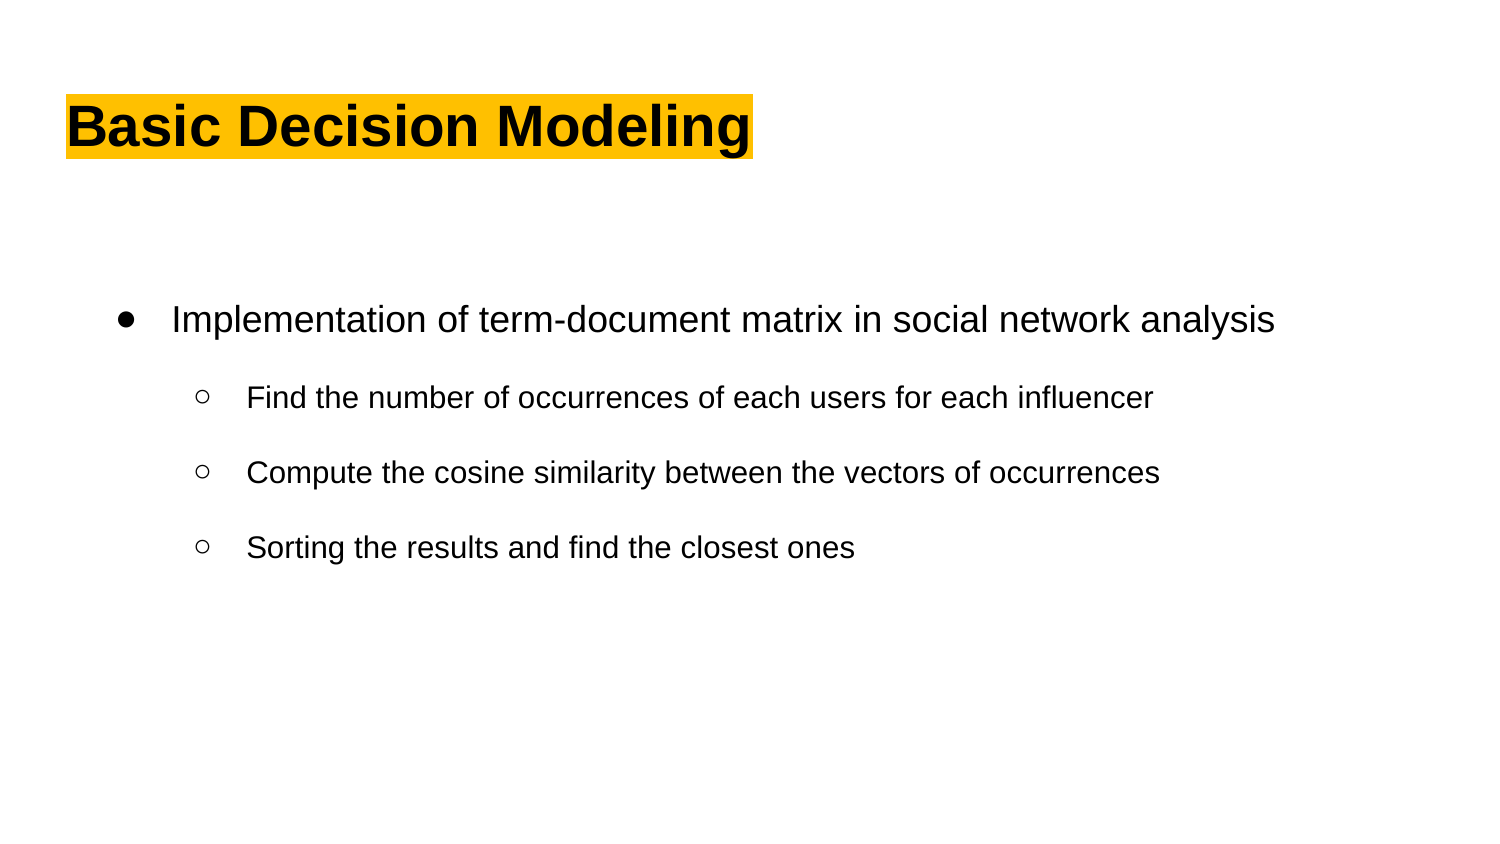

# Basic Decision Modeling
Implementation of term-document matrix in social network analysis
Find the number of occurrences of each users for each influencer
Compute the cosine similarity between the vectors of occurrences
Sorting the results and find the closest ones